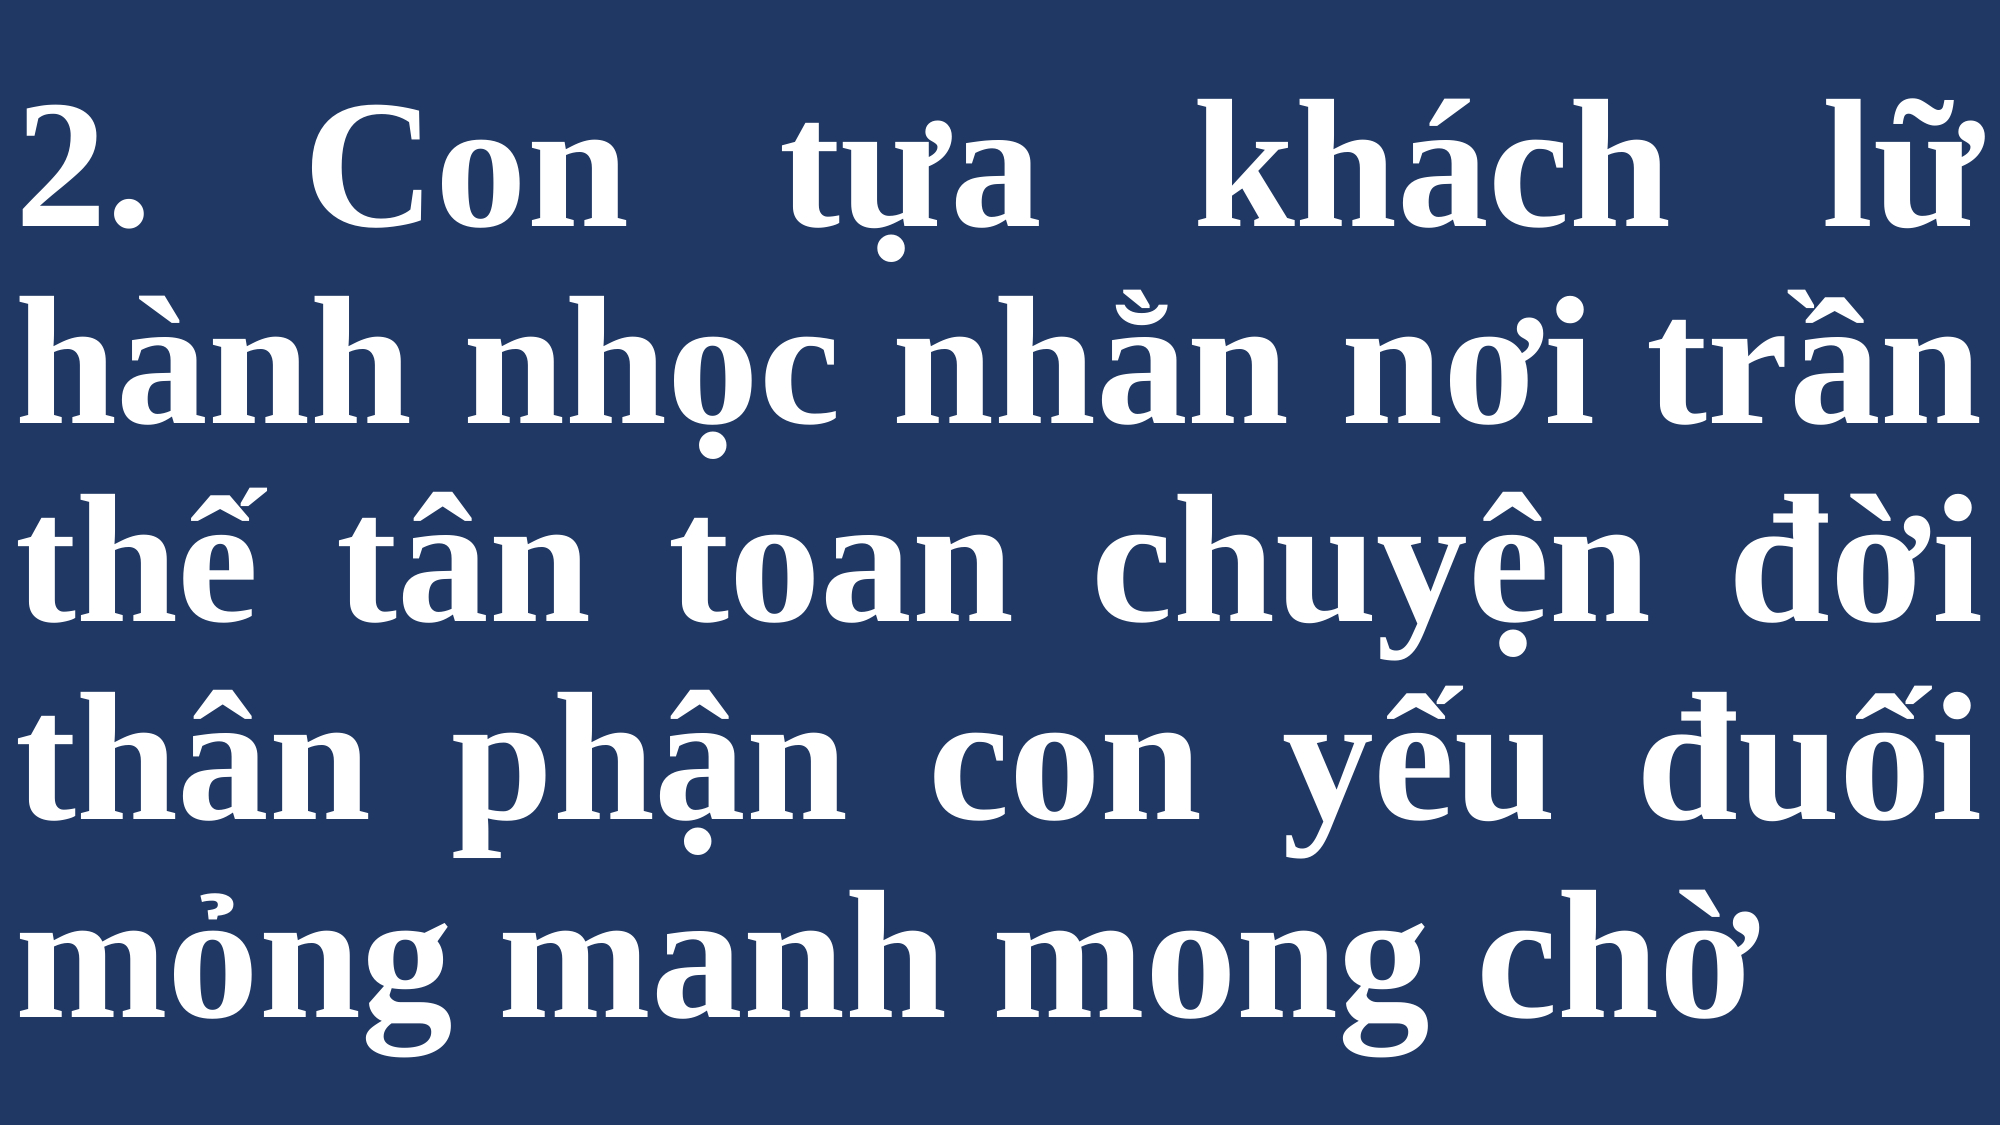

# 2. Con tựa khách lữ hành nhọc nhằn nơi trần thế tân toan chuyện đời thân phận con yếu đuối mỏng manh mong chờ